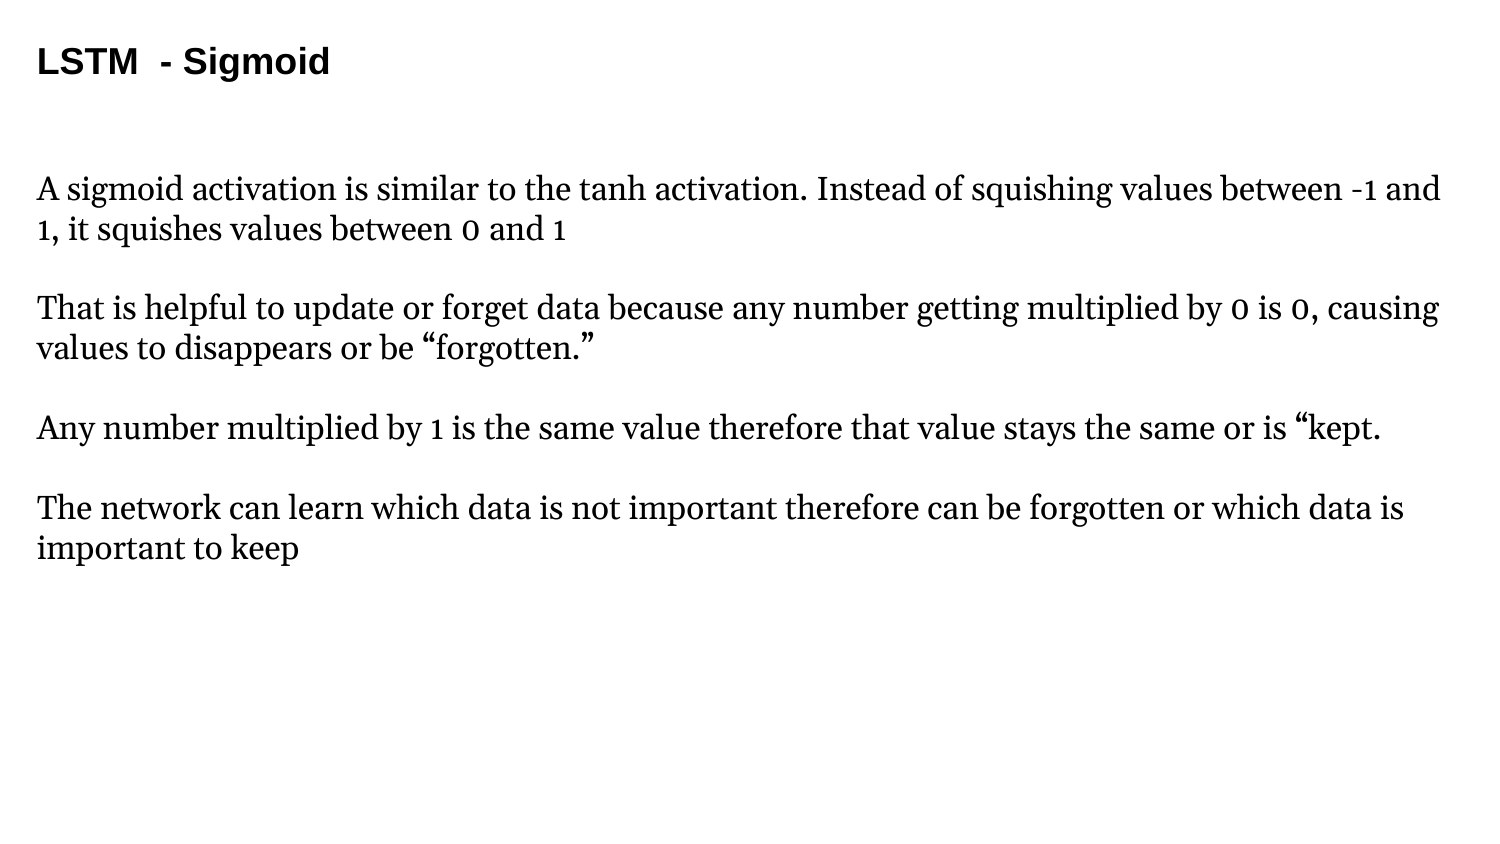

LSTM  - Sigmoid

A sigmoid activation is similar to the tanh activation. Instead of squishing values between -1 and 1, it squishes values between 0 and 1

That is helpful to update or forget data because any number getting multiplied by 0 is 0, causing values to disappears or be “forgotten.”

Any number multiplied by 1 is the same value therefore that value stays the same or is “kept.

The network can learn which data is not important therefore can be forgotten or which data is important to keep